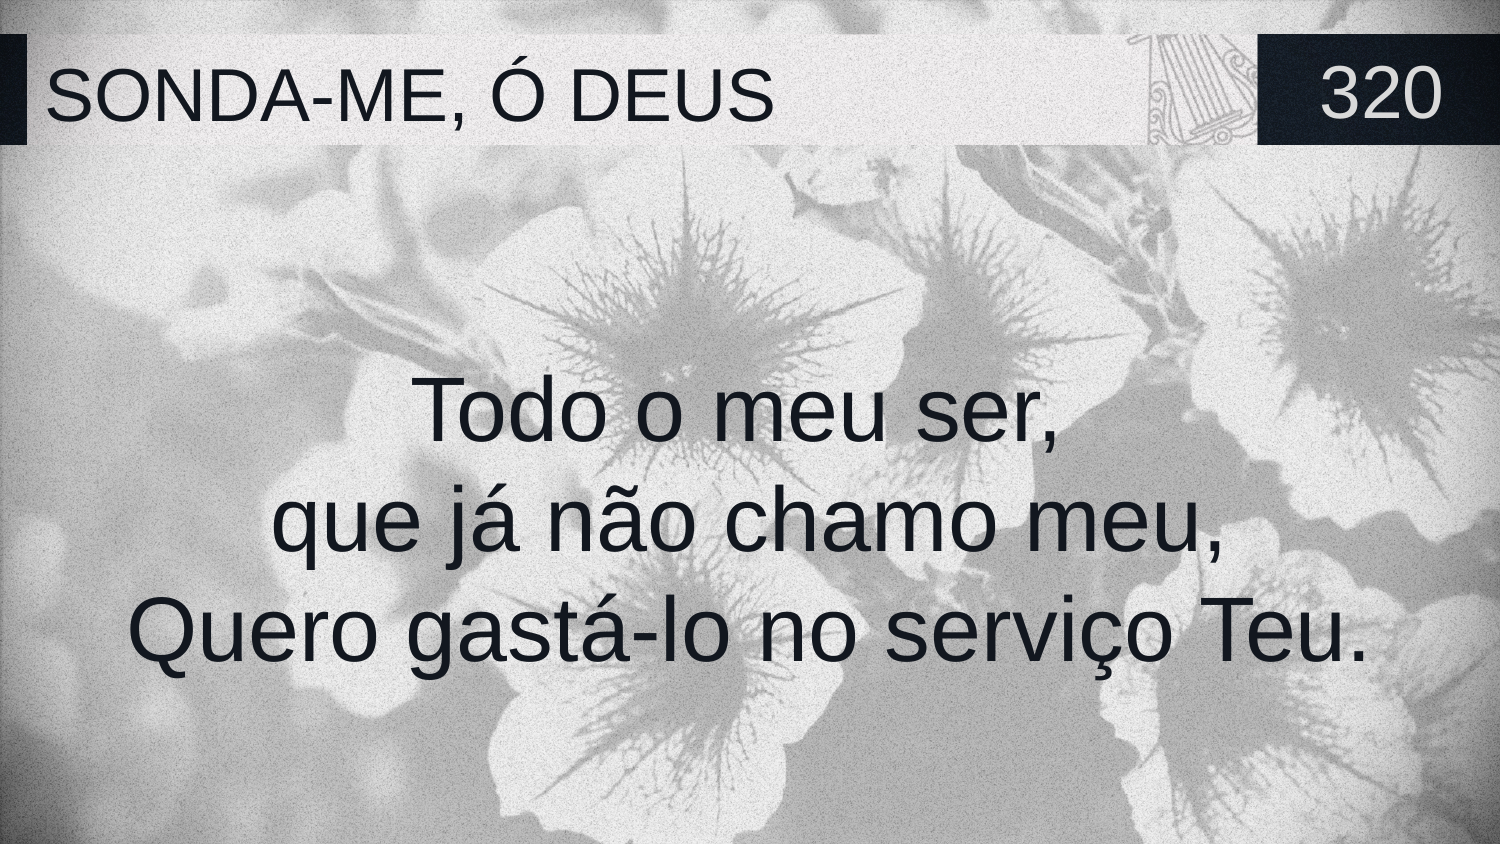

# SONDA-ME, Ó DEUS
320
Todo o meu ser,
que já não chamo meu,
Quero gastá-lo no serviço Teu.